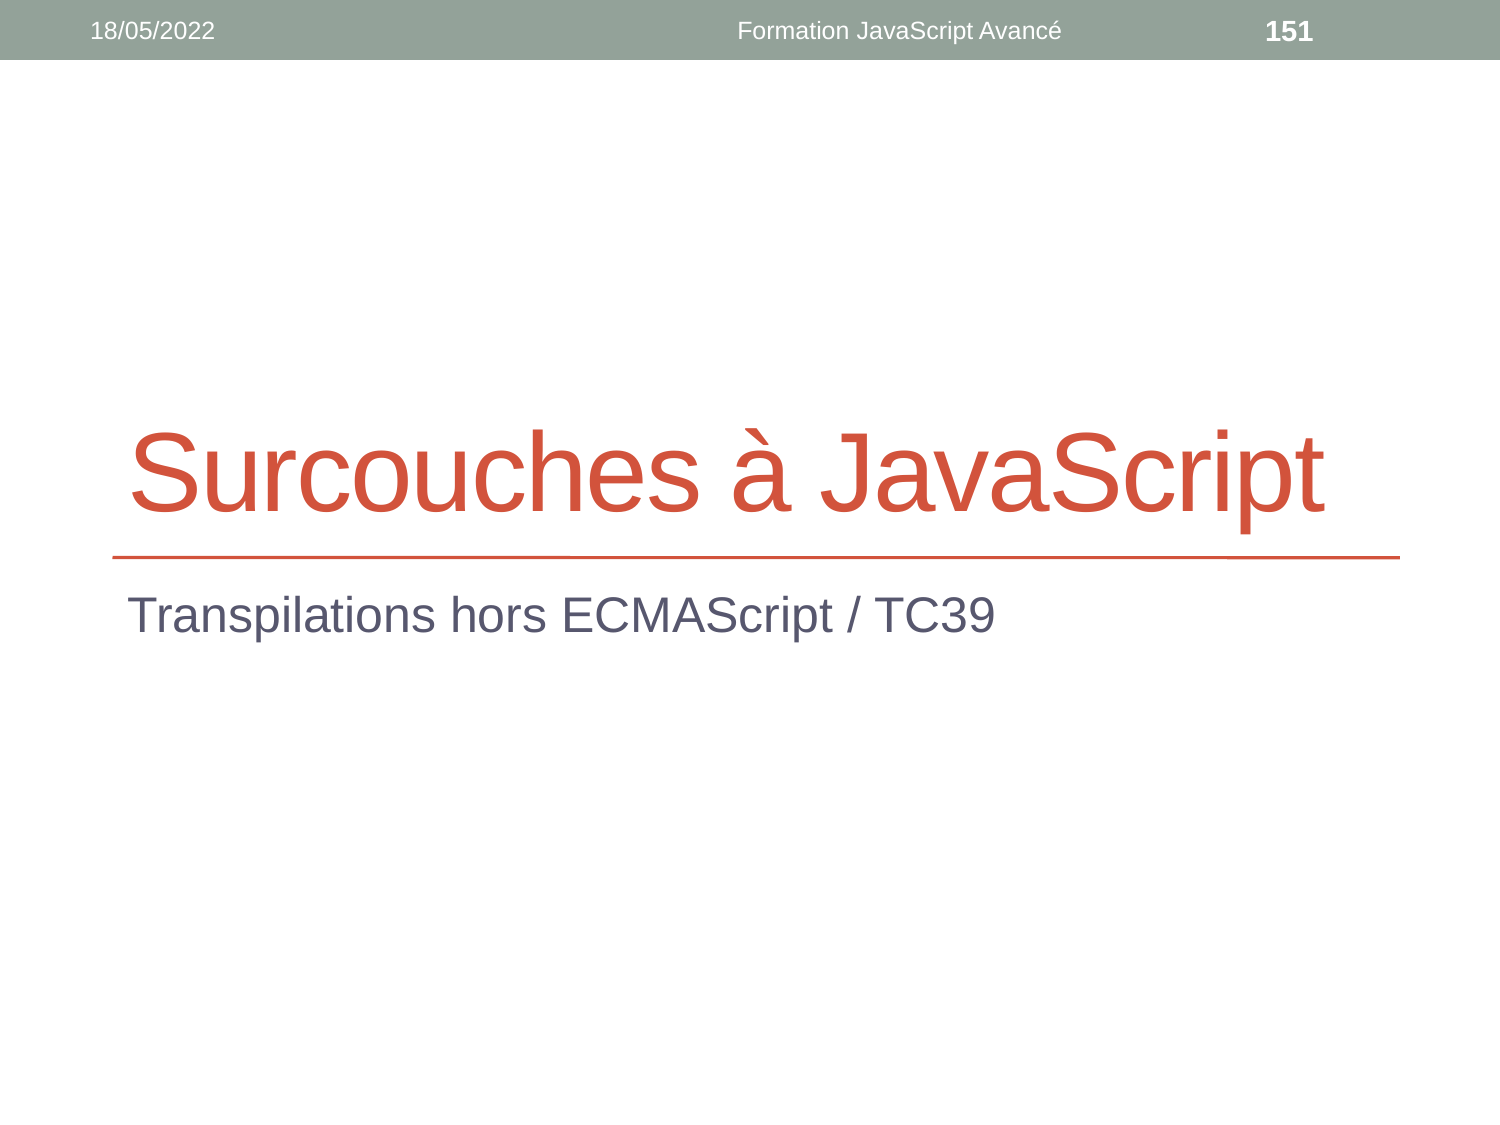

18/05/2022
Formation JavaScript Avancé
151
# Surcouches à JavaScript
Transpilations hors ECMAScript / TC39